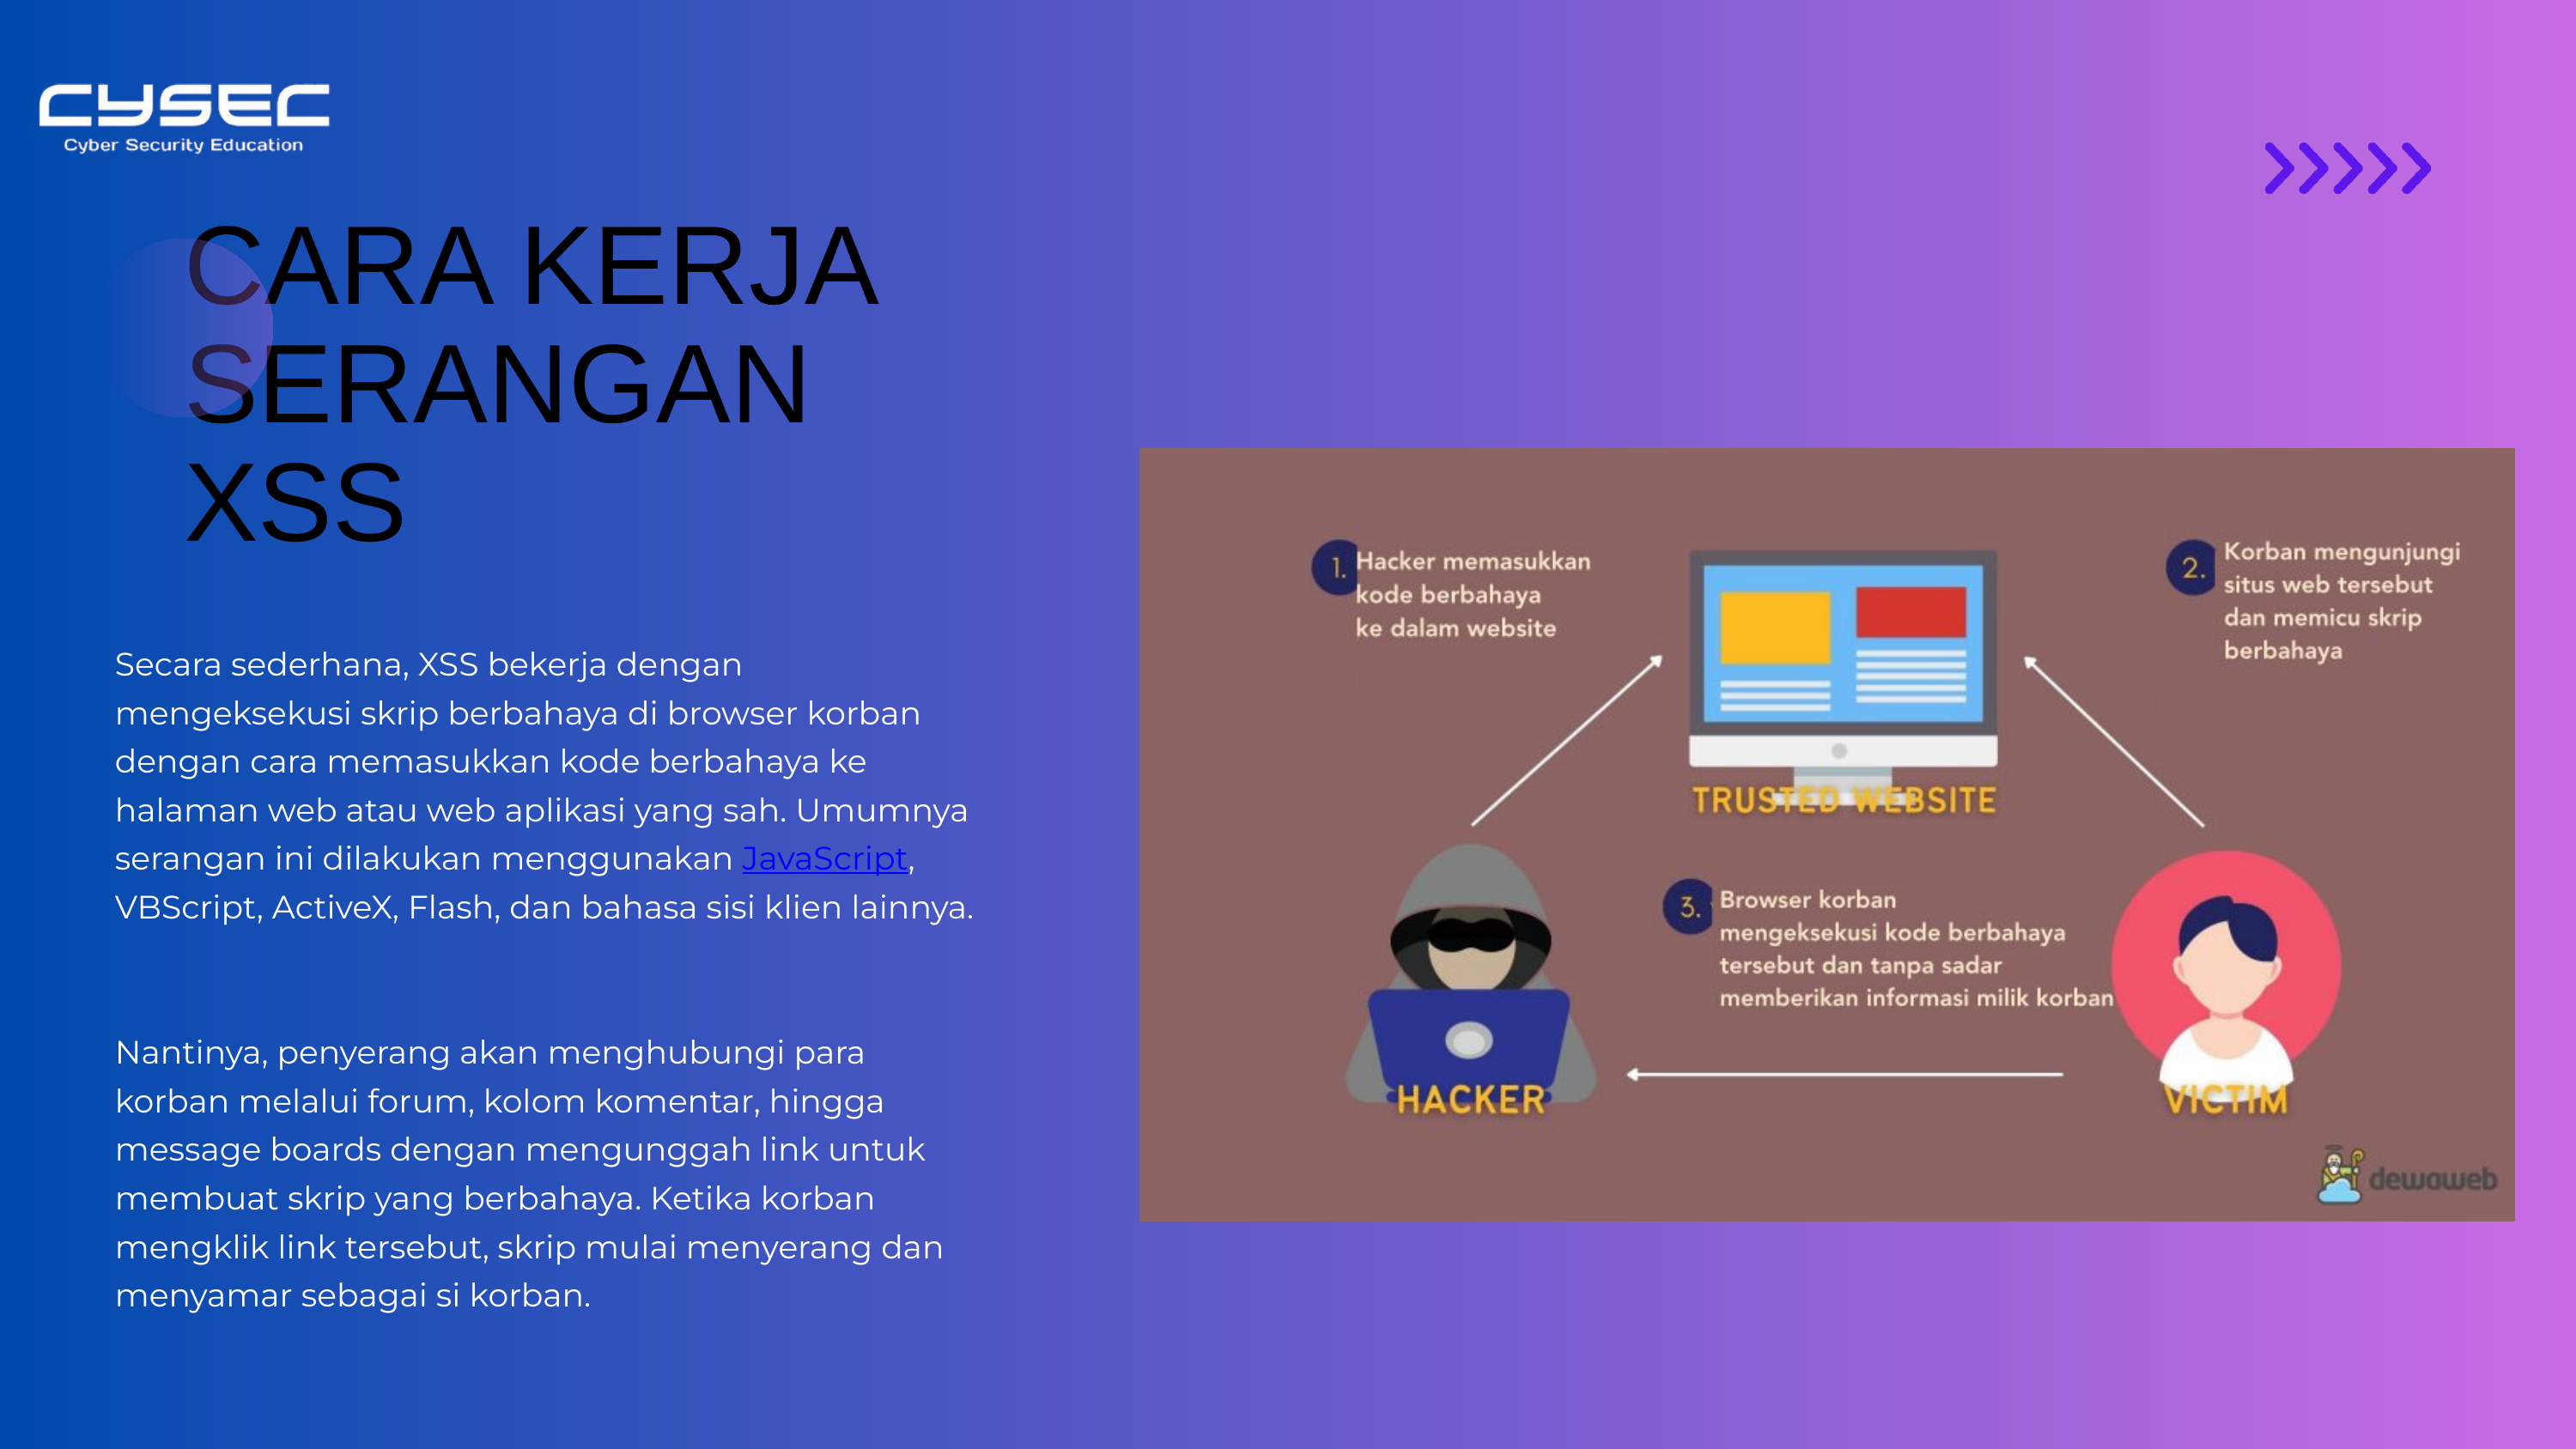

CARA KERJA SERANGAN XSS

Secara sederhana, XSS bekerja dengan mengeksekusi skrip berbahaya di browser korban dengan cara memasukkan kode berbahaya ke halaman web atau web aplikasi yang sah. Umumnya serangan ini dilakukan menggunakan JavaScript, VBScript, ActiveX, Flash, dan bahasa sisi klien lainnya.

Nantinya, penyerang akan menghubungi para korban melalui forum, kolom komentar, hingga message boards dengan mengunggah link untuk membuat skrip yang berbahaya. Ketika korban mengklik link tersebut, skrip mulai menyerang dan menyamar sebagai si korban.